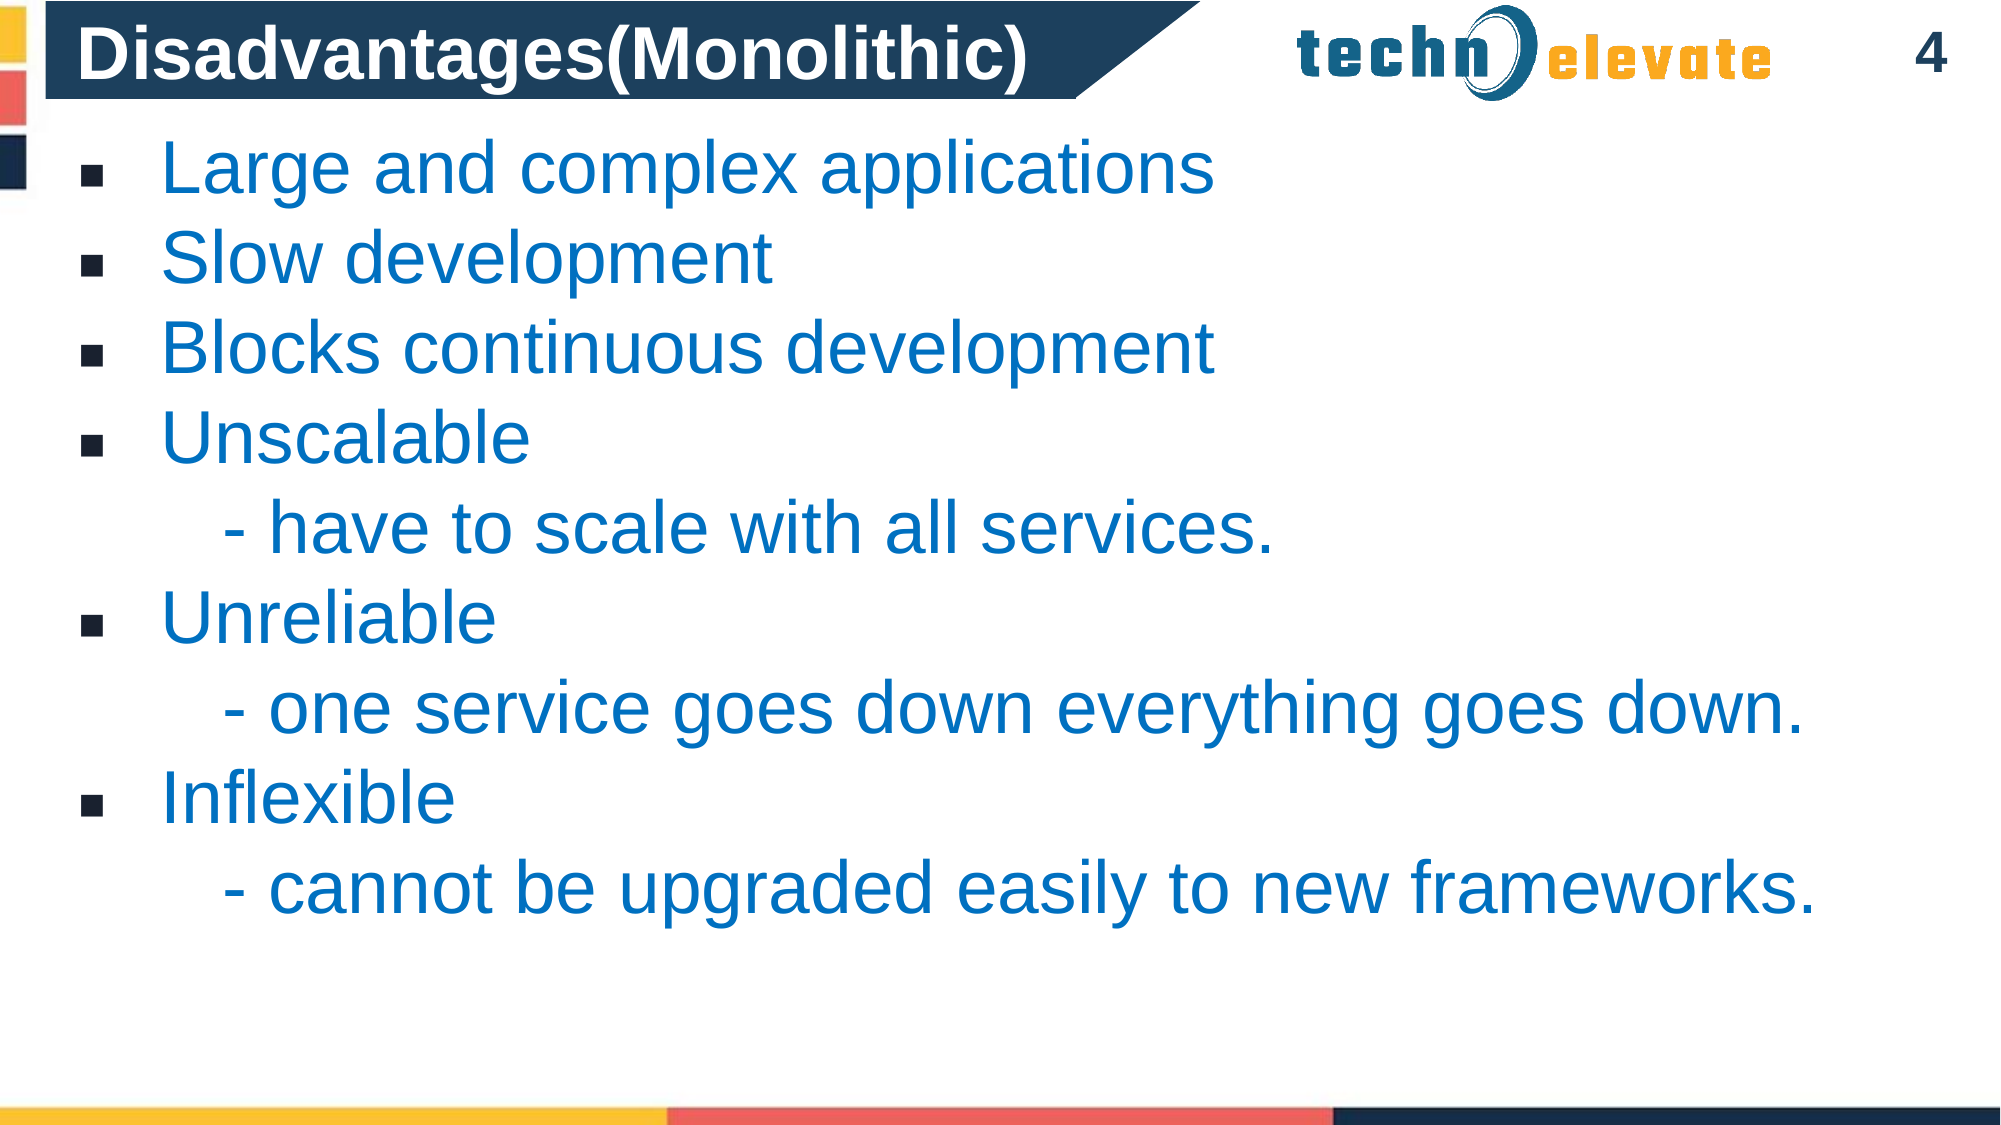

Disadvantages(Monolithic)
4
Large and complex applications
Slow development
Blocks continuous development
Unscalable
       - have to scale with all services.
Unreliable
       - one service goes down everything goes down.
Inflexible
       - cannot be upgraded easily to new frameworks.